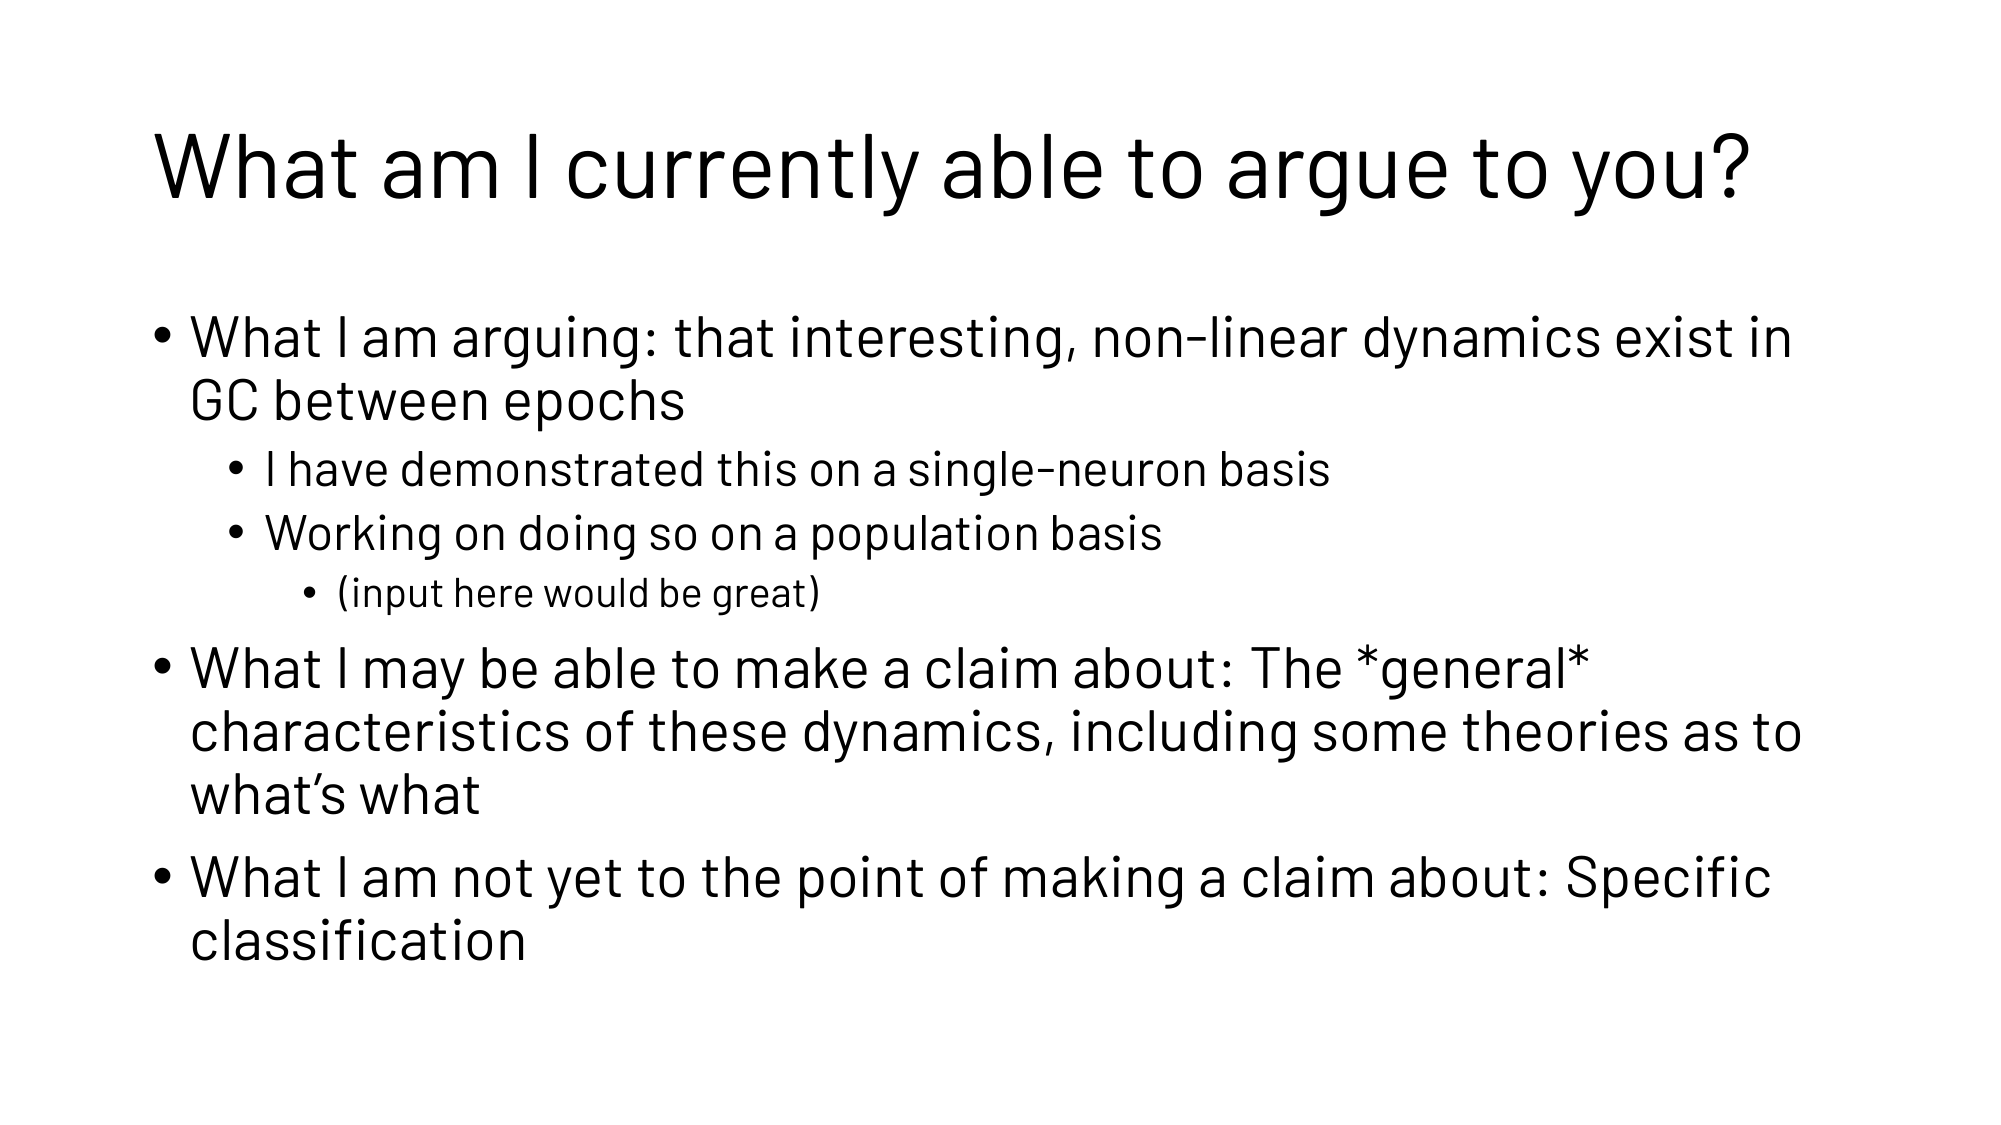

# What am I currently able to argue to you?
What I am arguing: that interesting, non-linear dynamics exist in GC between epochs
I have demonstrated this on a single-neuron basis
Working on doing so on a population basis
(input here would be great)
What I may be able to make a claim about: The *general* characteristics of these dynamics, including some theories as to what’s what
What I am not yet to the point of making a claim about: Specific classification